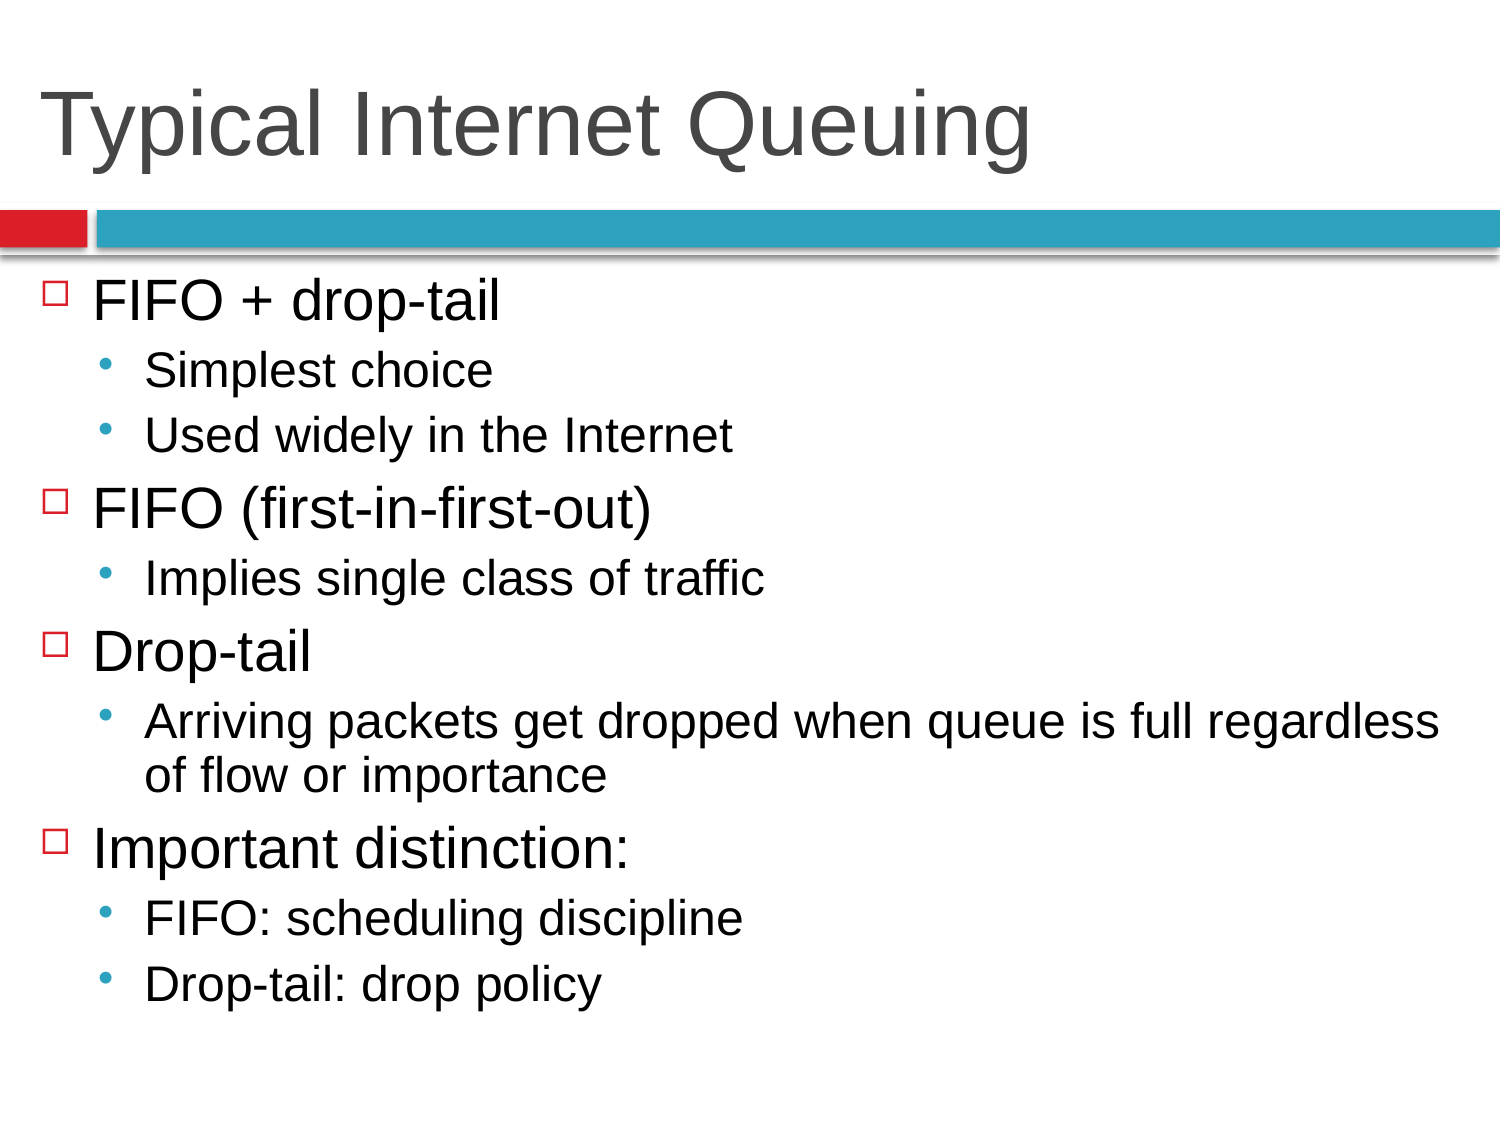

# Typical Internet Queuing
FIFO + drop-tail
Simplest choice
Used widely in the Internet
FIFO (first-in-first-out)
Implies single class of traffic
Drop-tail
Arriving packets get dropped when queue is full regardless of flow or importance
Important distinction:
FIFO: scheduling discipline
Drop-tail: drop policy